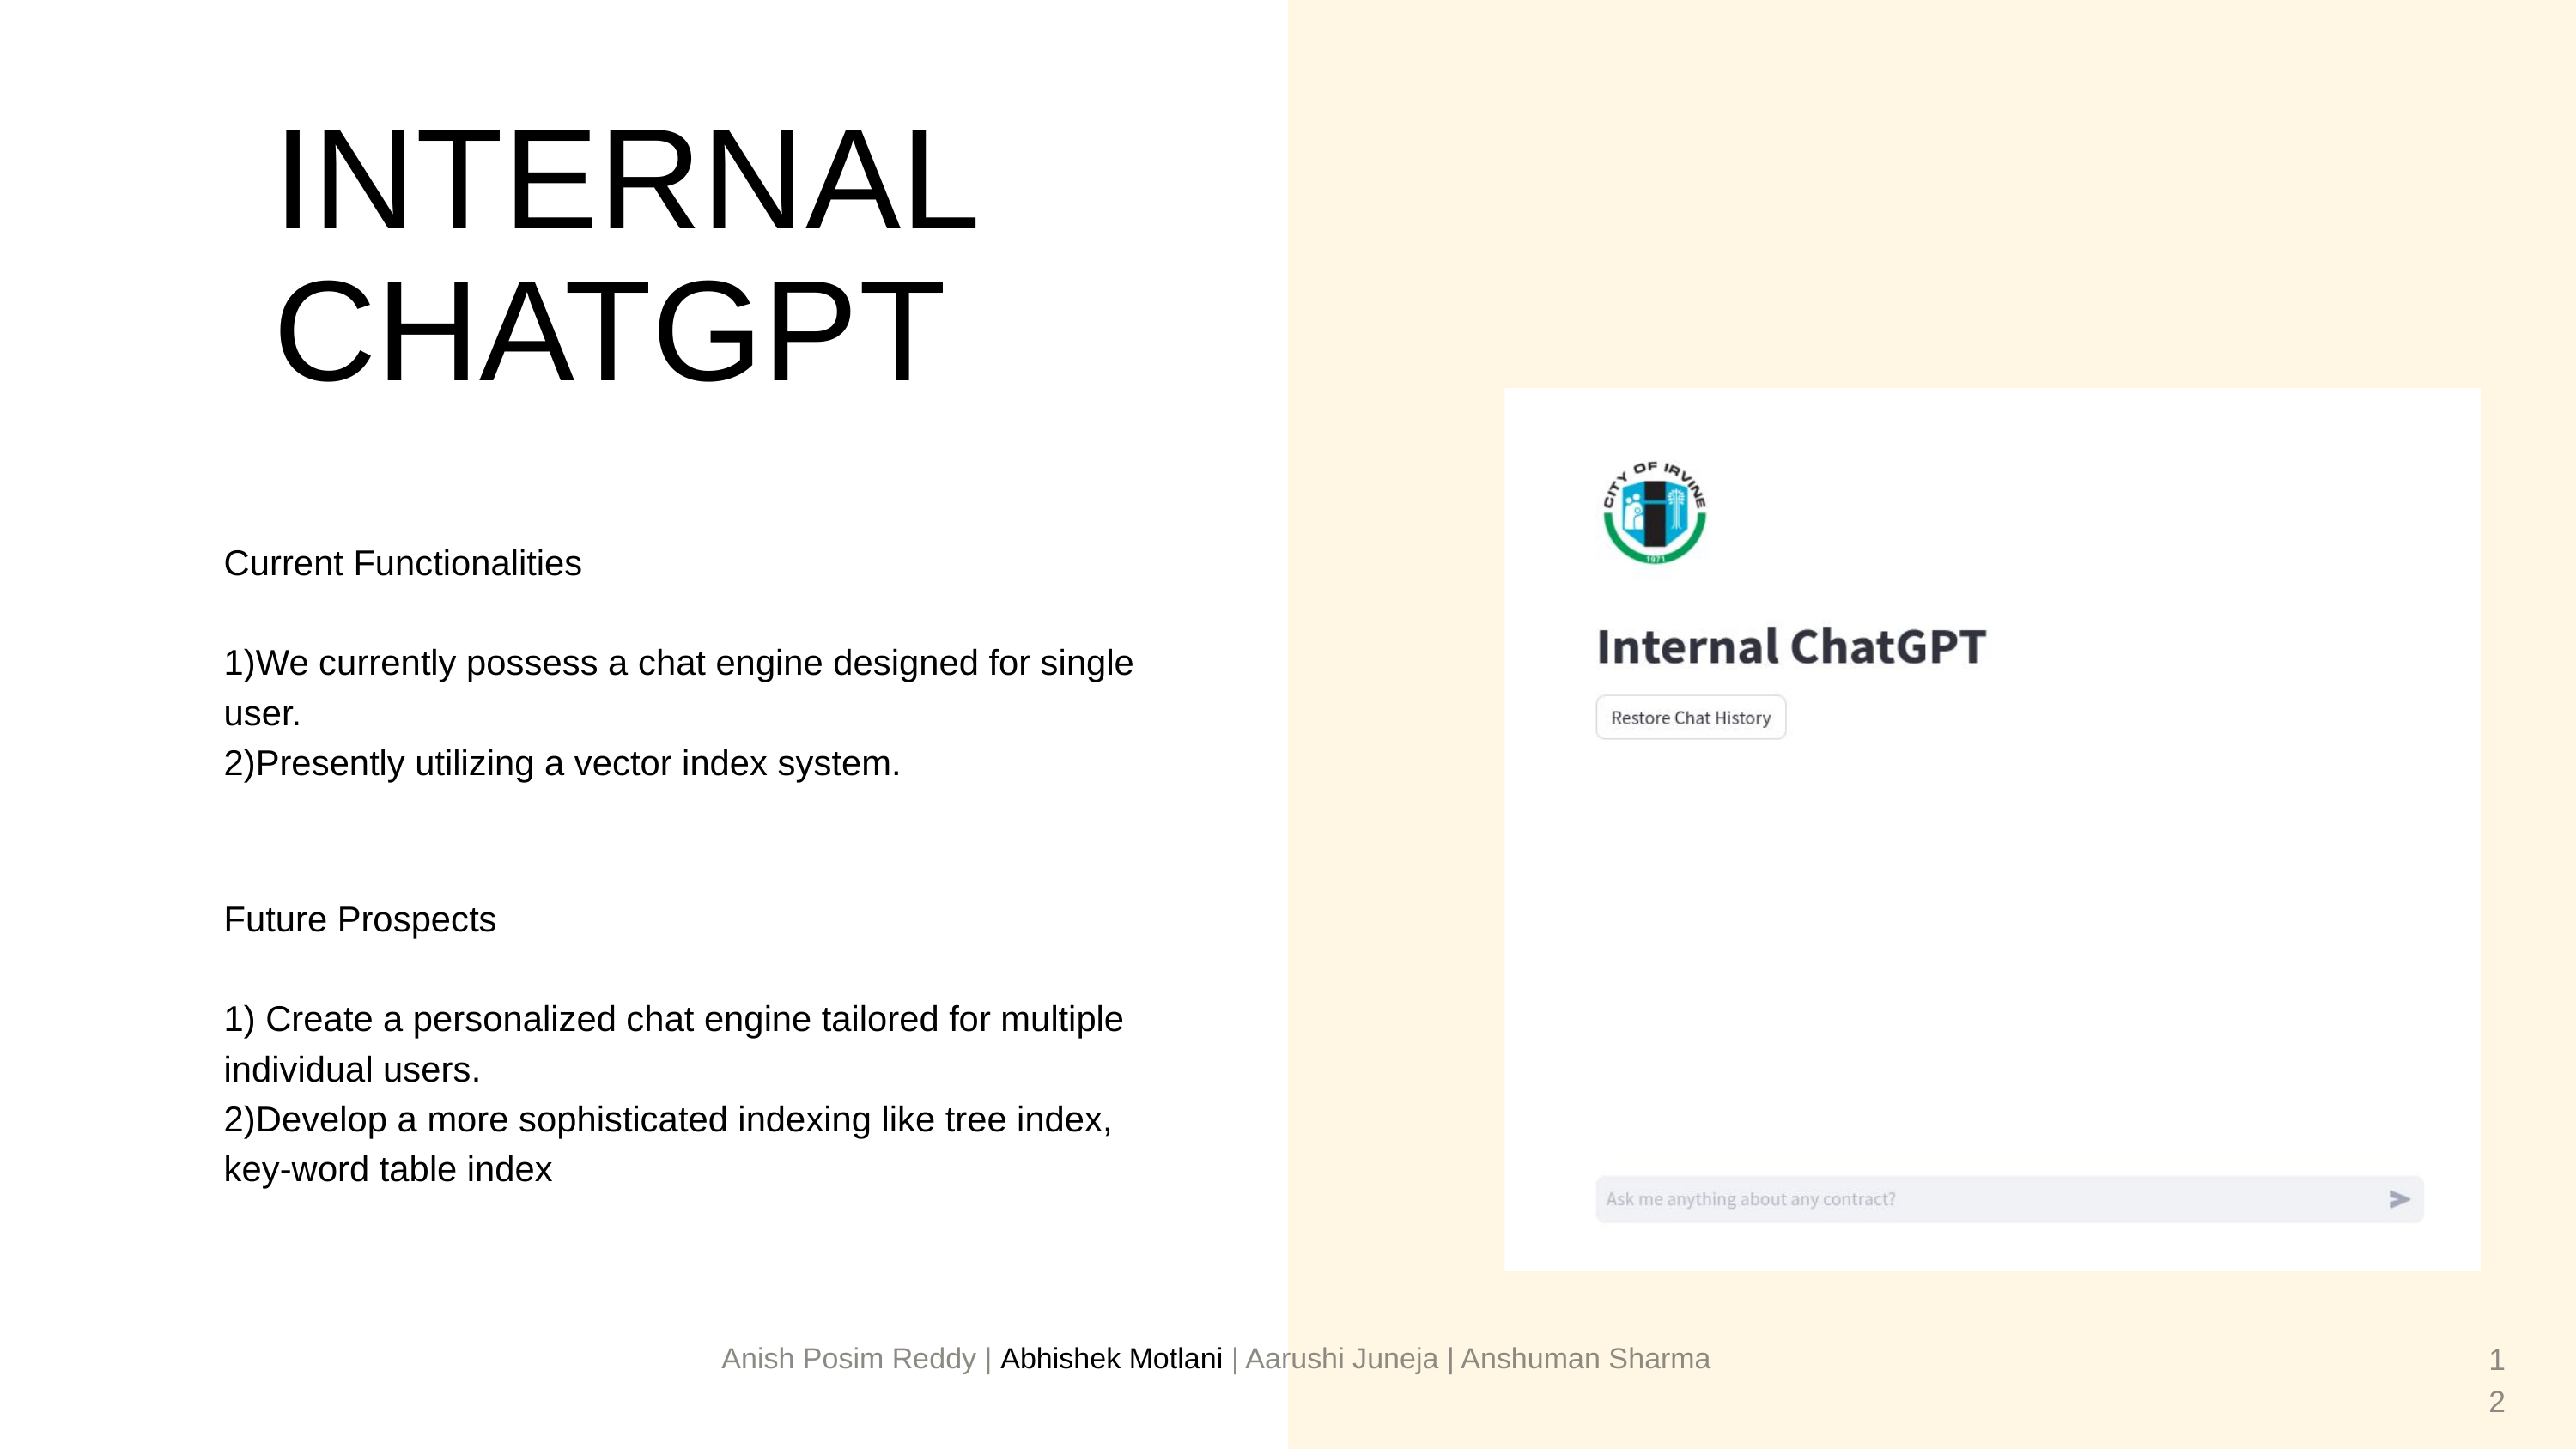

INTERNAL CHATGPT

Current Functionalities

1)We currently possess a chat engine designed for single user.
2)Presently utilizing a vector index system.

Future Prospects

1) Create a personalized chat engine tailored for multiple individual users.
2)Develop a more sophisticated indexing like tree index, key-word table index
Anish Posim Reddy | Abhishek Motlani | Aarushi Juneja | Anshuman Sharma
12